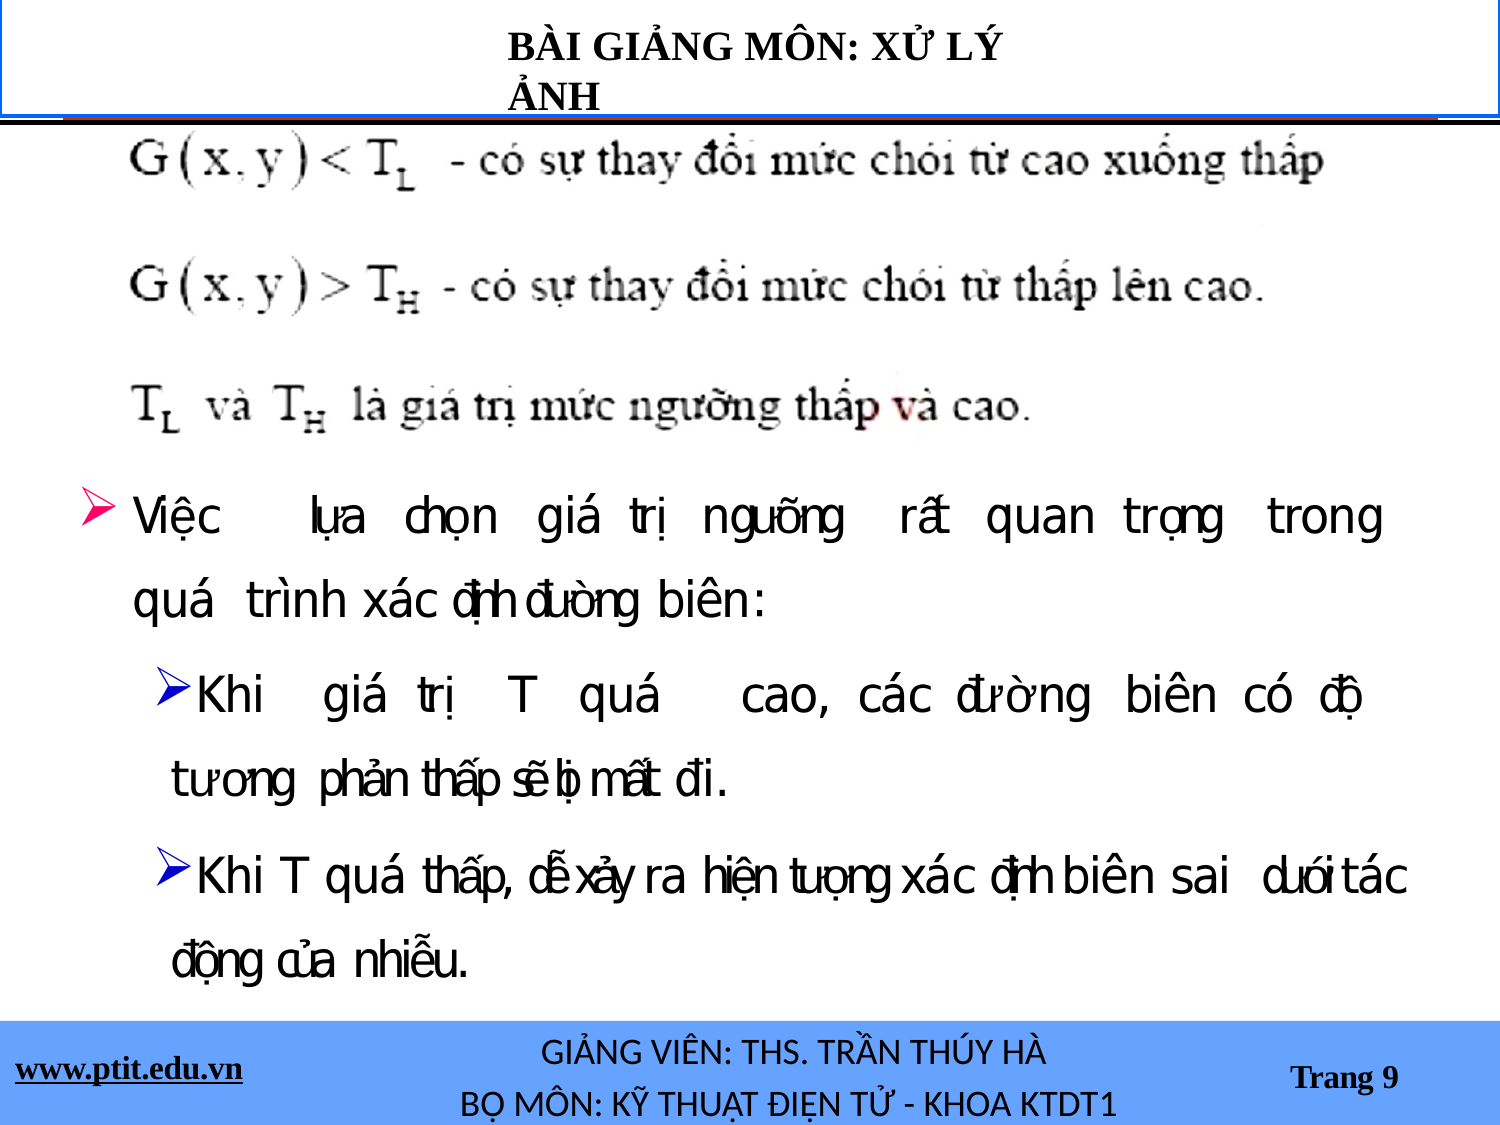

BÀI GIẢNG MÔN: XỬ LÝ ẢNH

Việc	lựa	chọn	giá	trị	ngưỡng	rất	quan	trọng	trong	quá  trình xác định đường biên:
Khi	giá	trị	T	quá	cao,	các	đường	biên	có	độ	tương  phản thấp sẽ bị mất đi.
Khi T quá thấp, dễ xảy ra hiện tượng xác định biên sai  dưới tác động của nhiễu.

GIẢNG VIÊN: THS. TRẦN THÚY HÀ
BỘ MÔN: KỸ THUẬT ĐIỆN TỬ - KHOA KTDT1
www.ptit.edu.vn
Trang 9